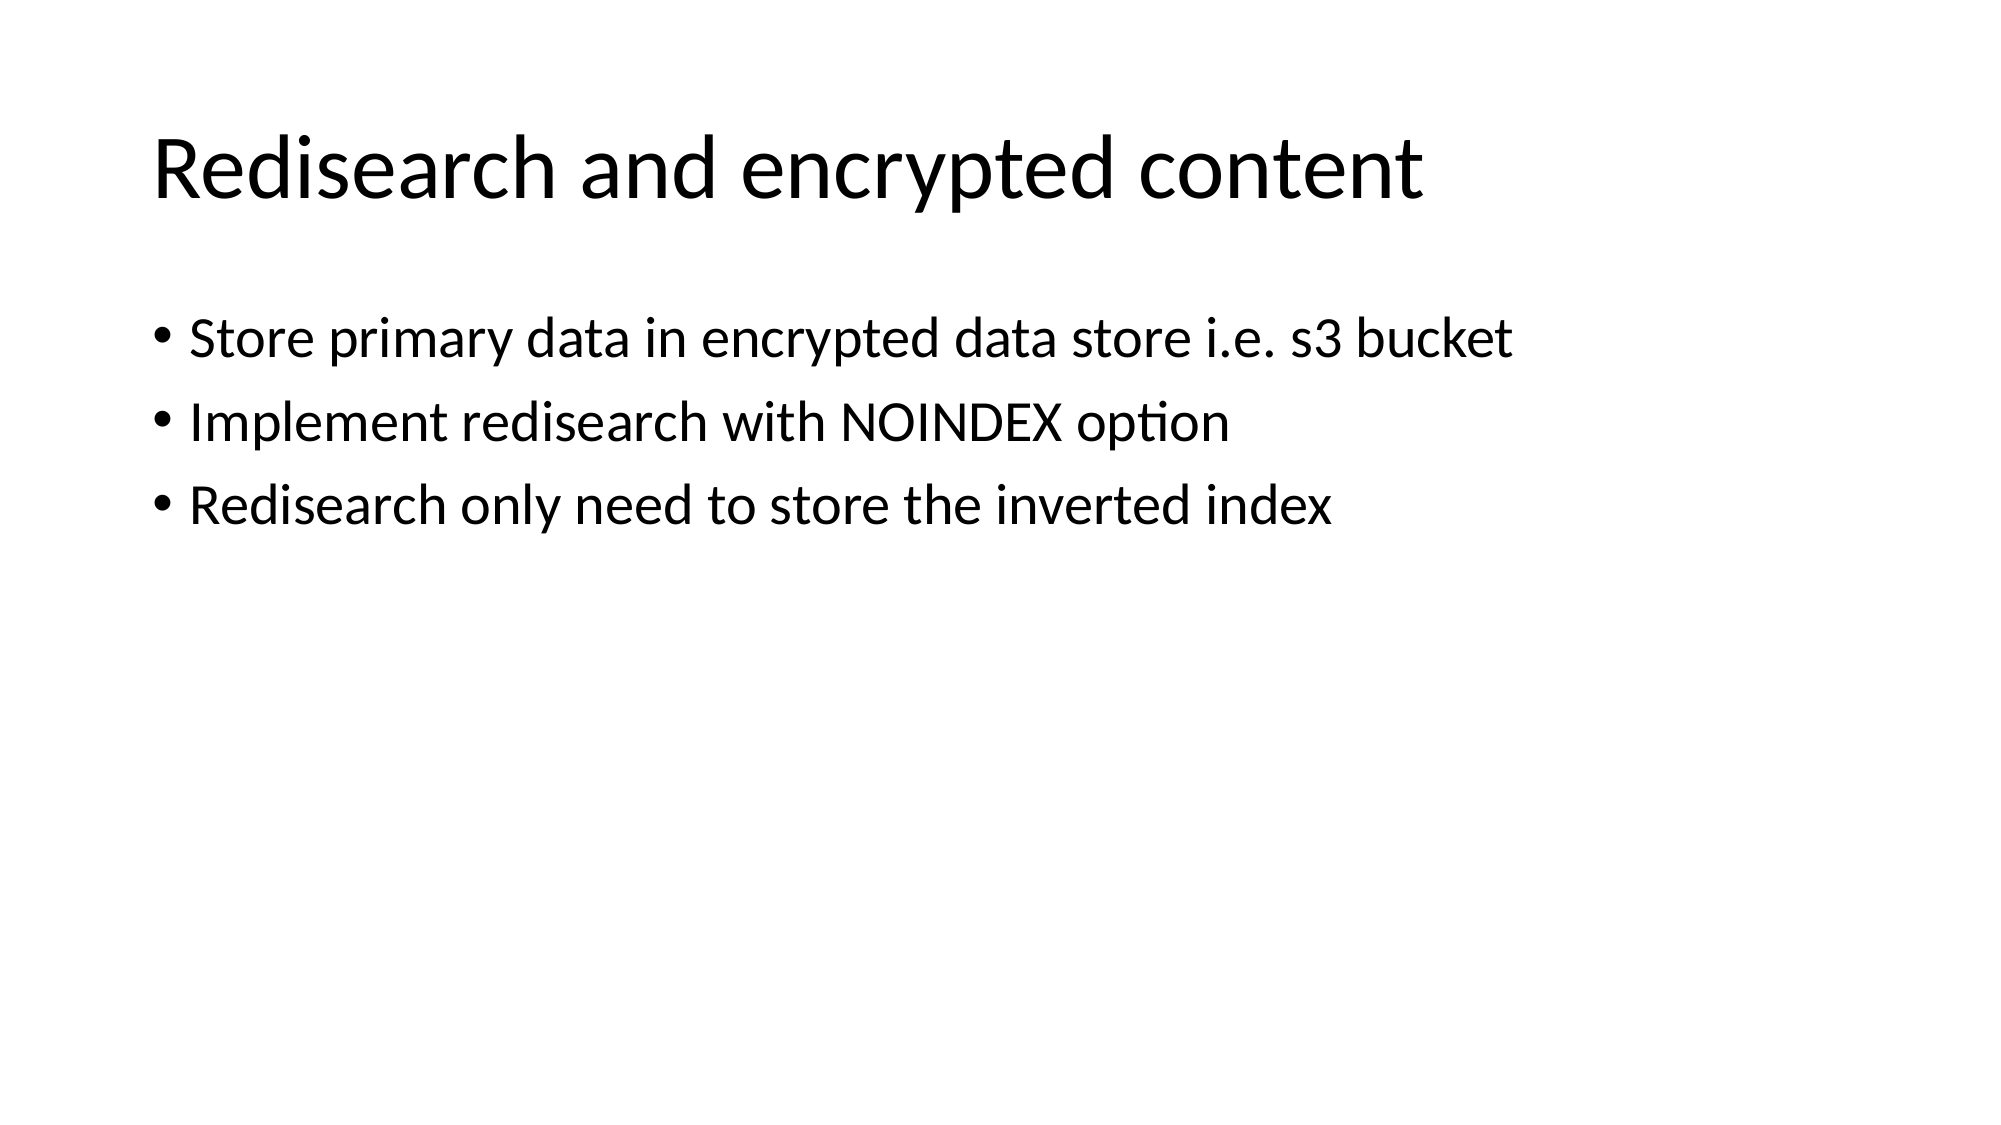

# Redisearch and encrypted content
Store primary data in encrypted data store i.e. s3 bucket
Implement redisearch with NOINDEX option
Redisearch only need to store the inverted index